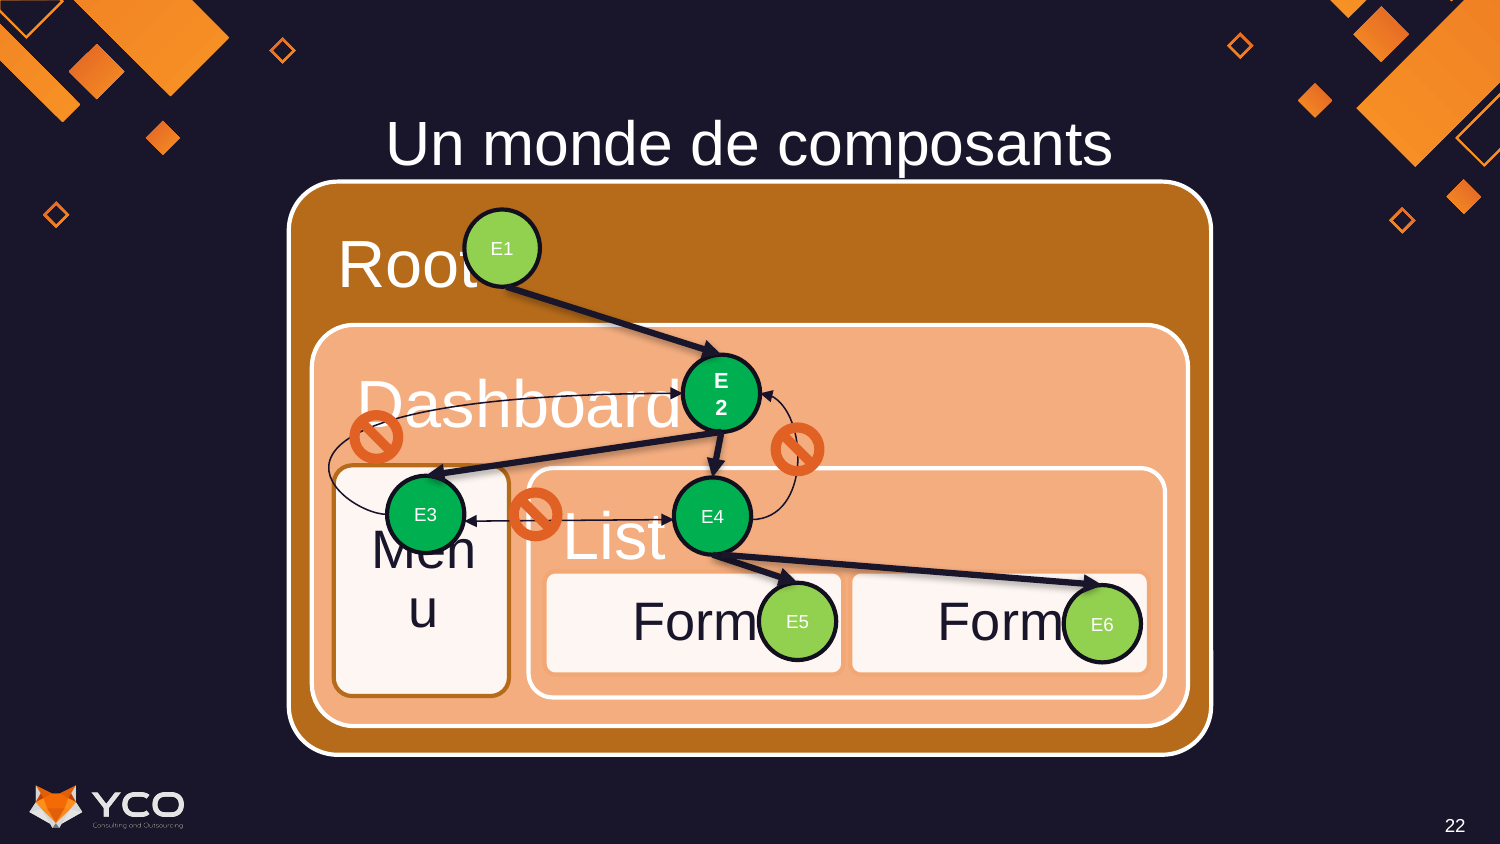

# Un monde de composants
Root
Dashboard
Menu
List
Form
Form
E1
E2

E3
E4

E5
E6